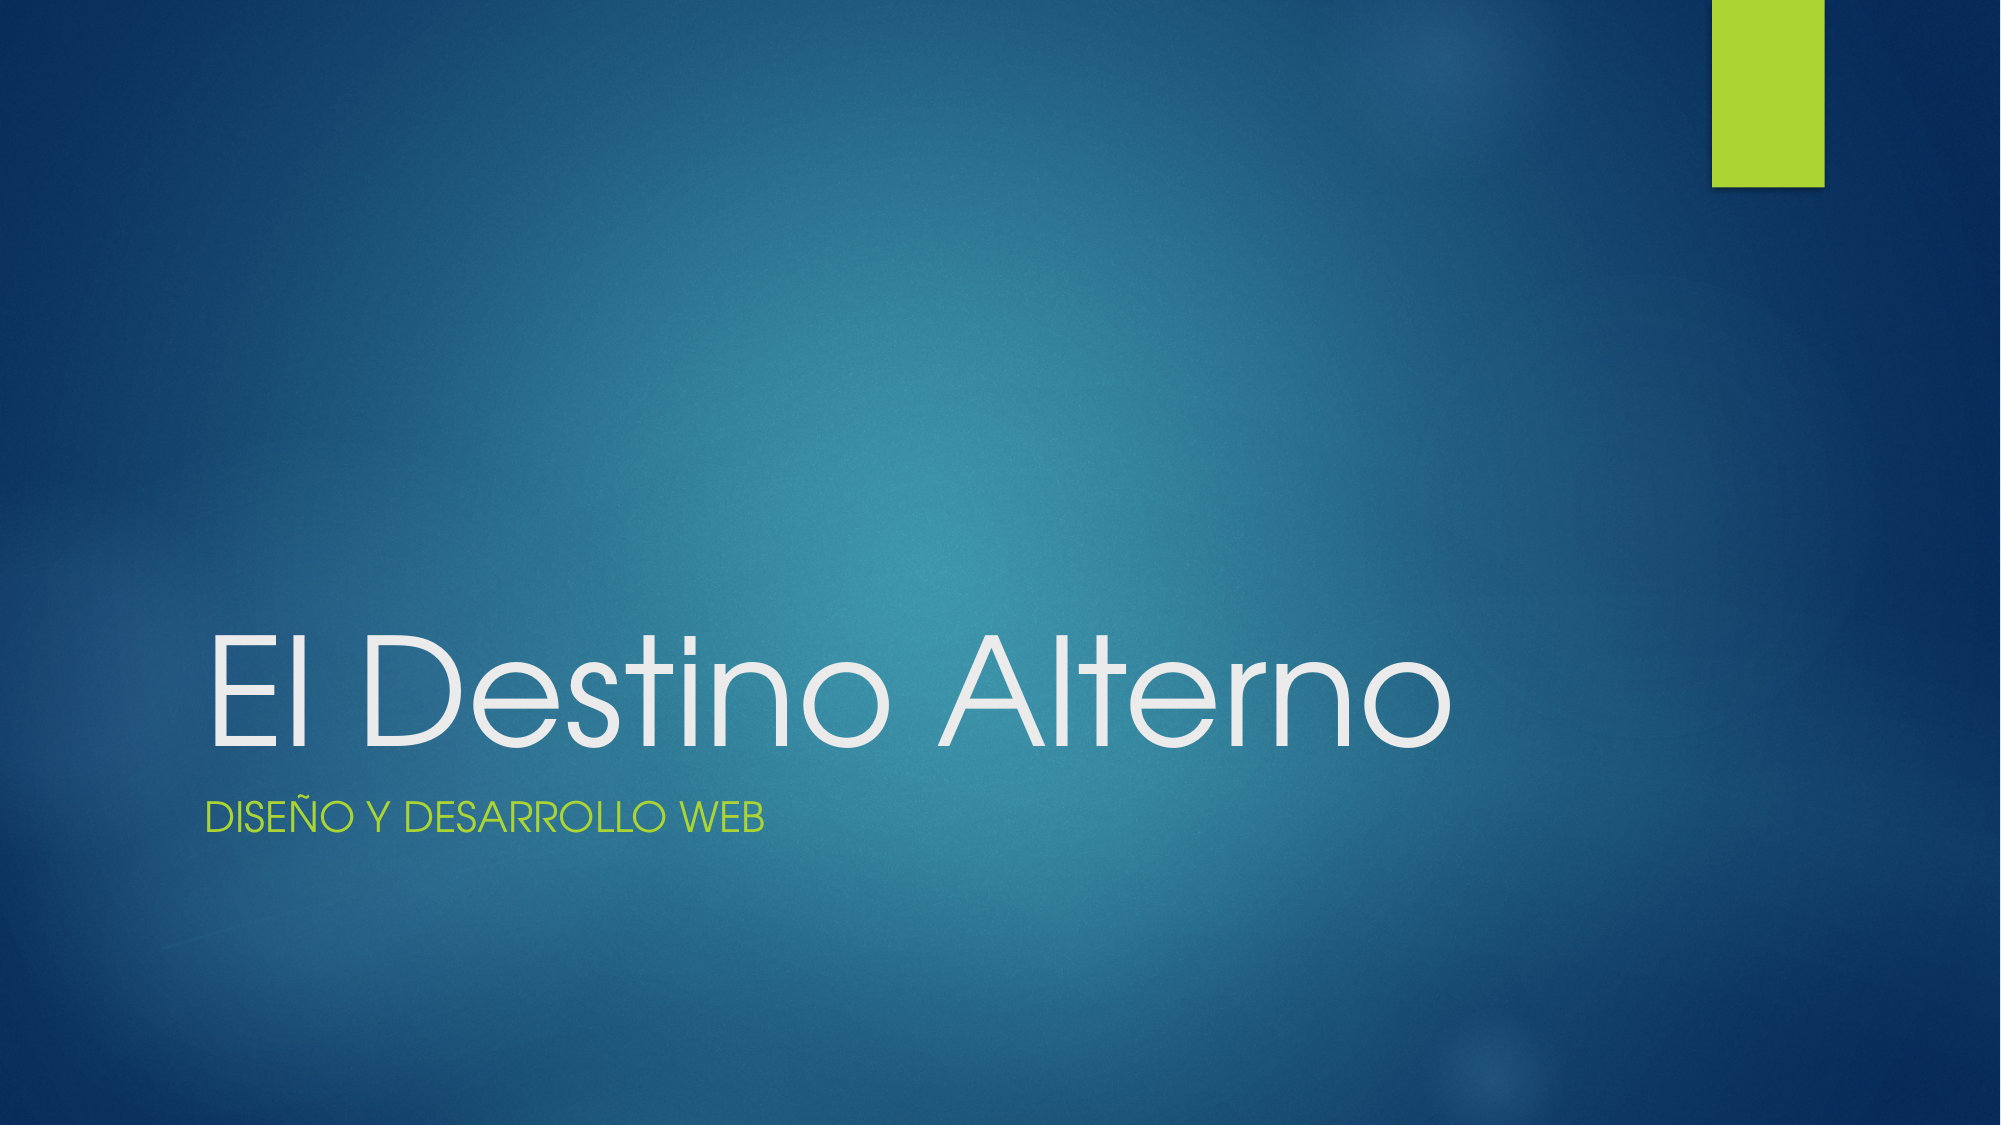

# El Destino Alterno
Diseño y Desarrollo Web